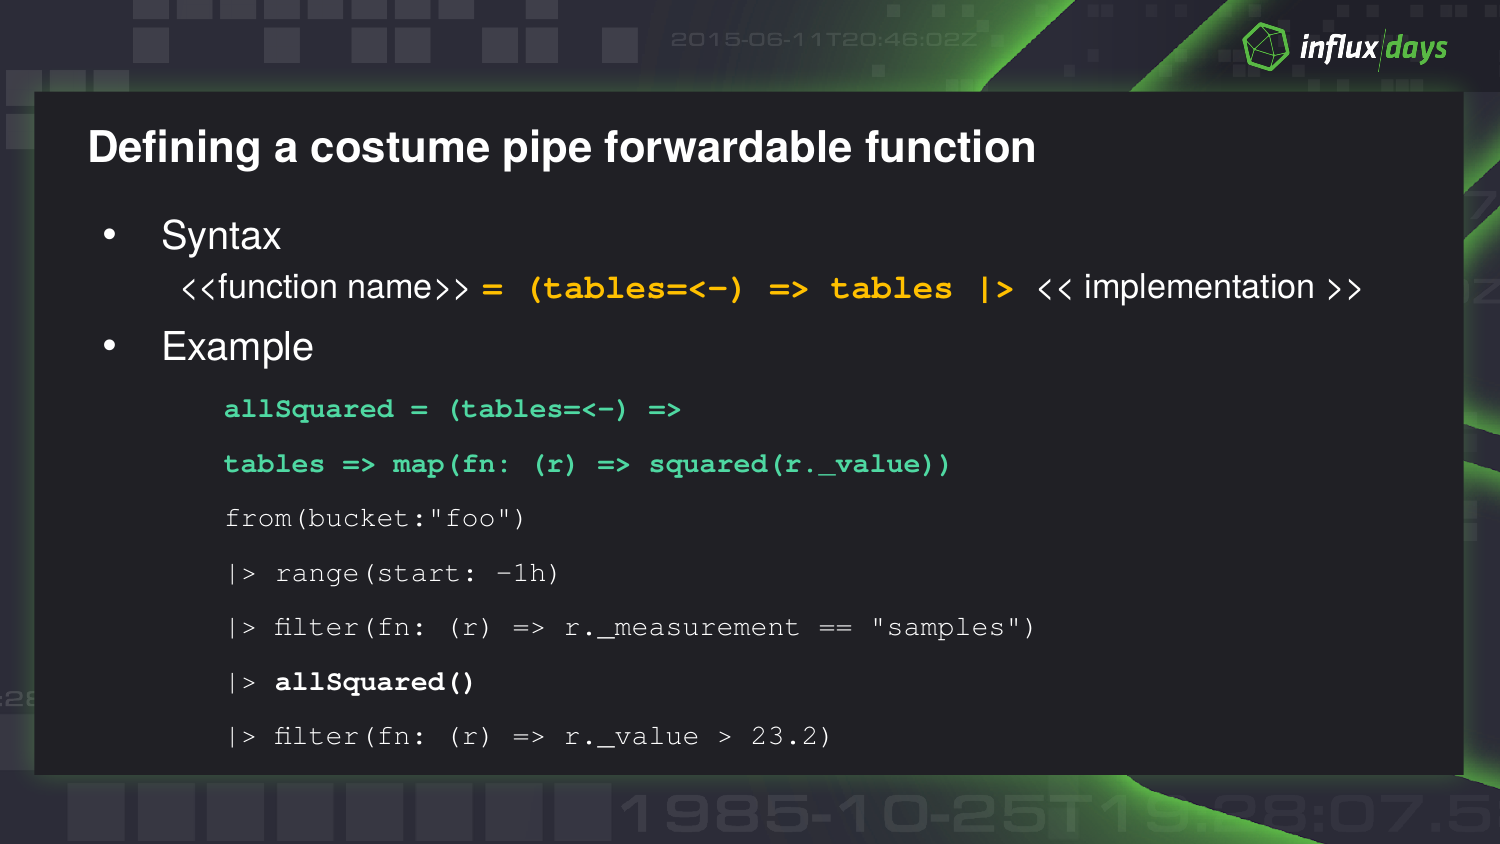

# Defining a costume pipe forwardable function
Syntax
<<function name>> = (tables=<-) => tables |> << implementation >>
Example
	allSquared = (tables=<-) =>
		tables => map(fn: (r) => squared(r._value))
	from(bucket:"foo")
		|> range(start: -1h)
		|> filter(fn: (r) => r._measurement == "samples")
		|> allSquared()
		|> filter(fn: (r) => r._value > 23.2)